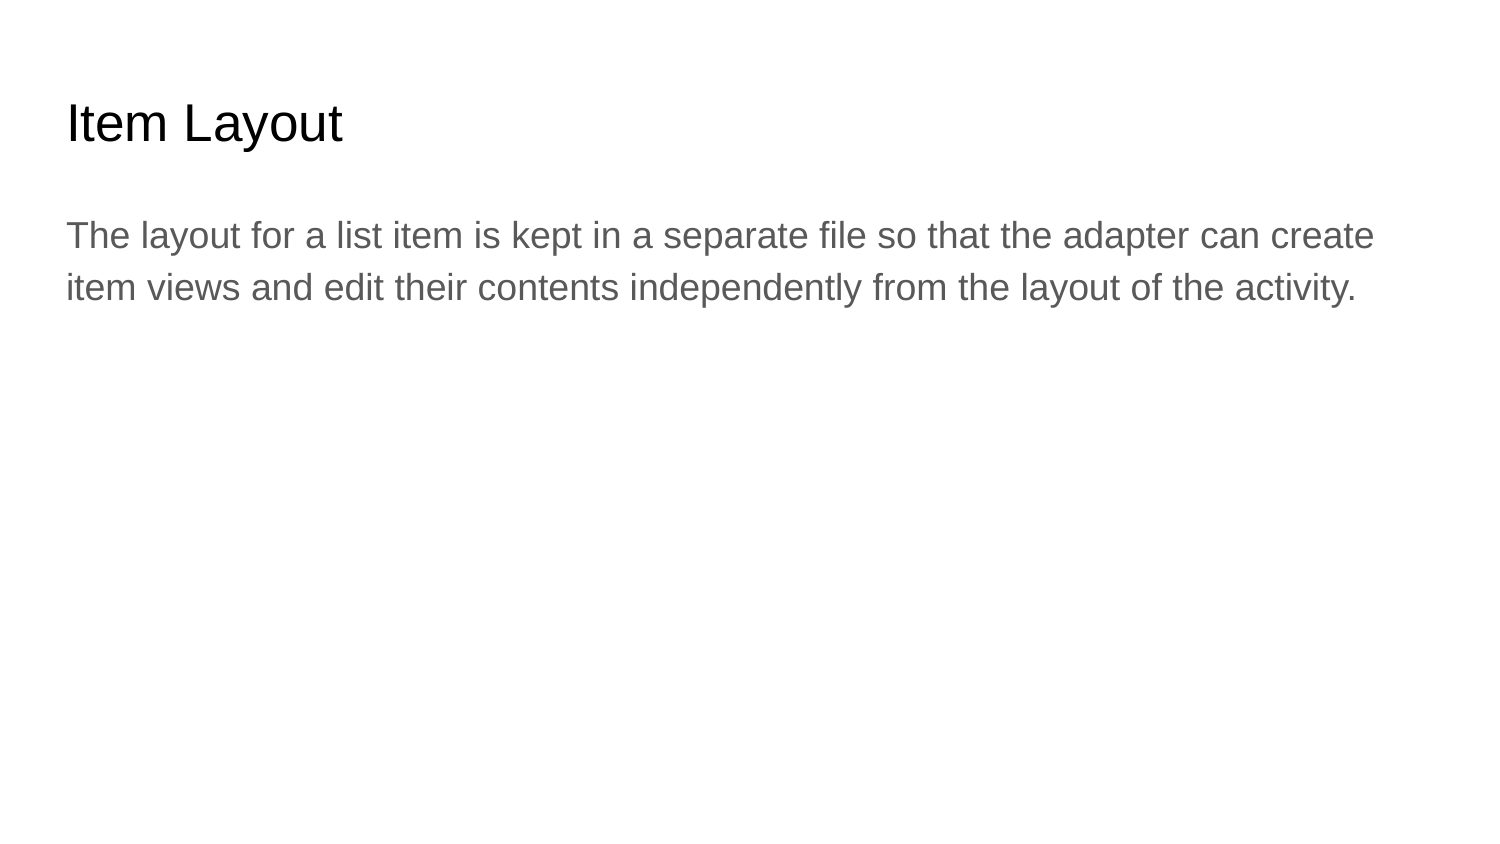

# Item Layout
The layout for a list item is kept in a separate file so that the adapter can create item views and edit their contents independently from the layout of the activity.